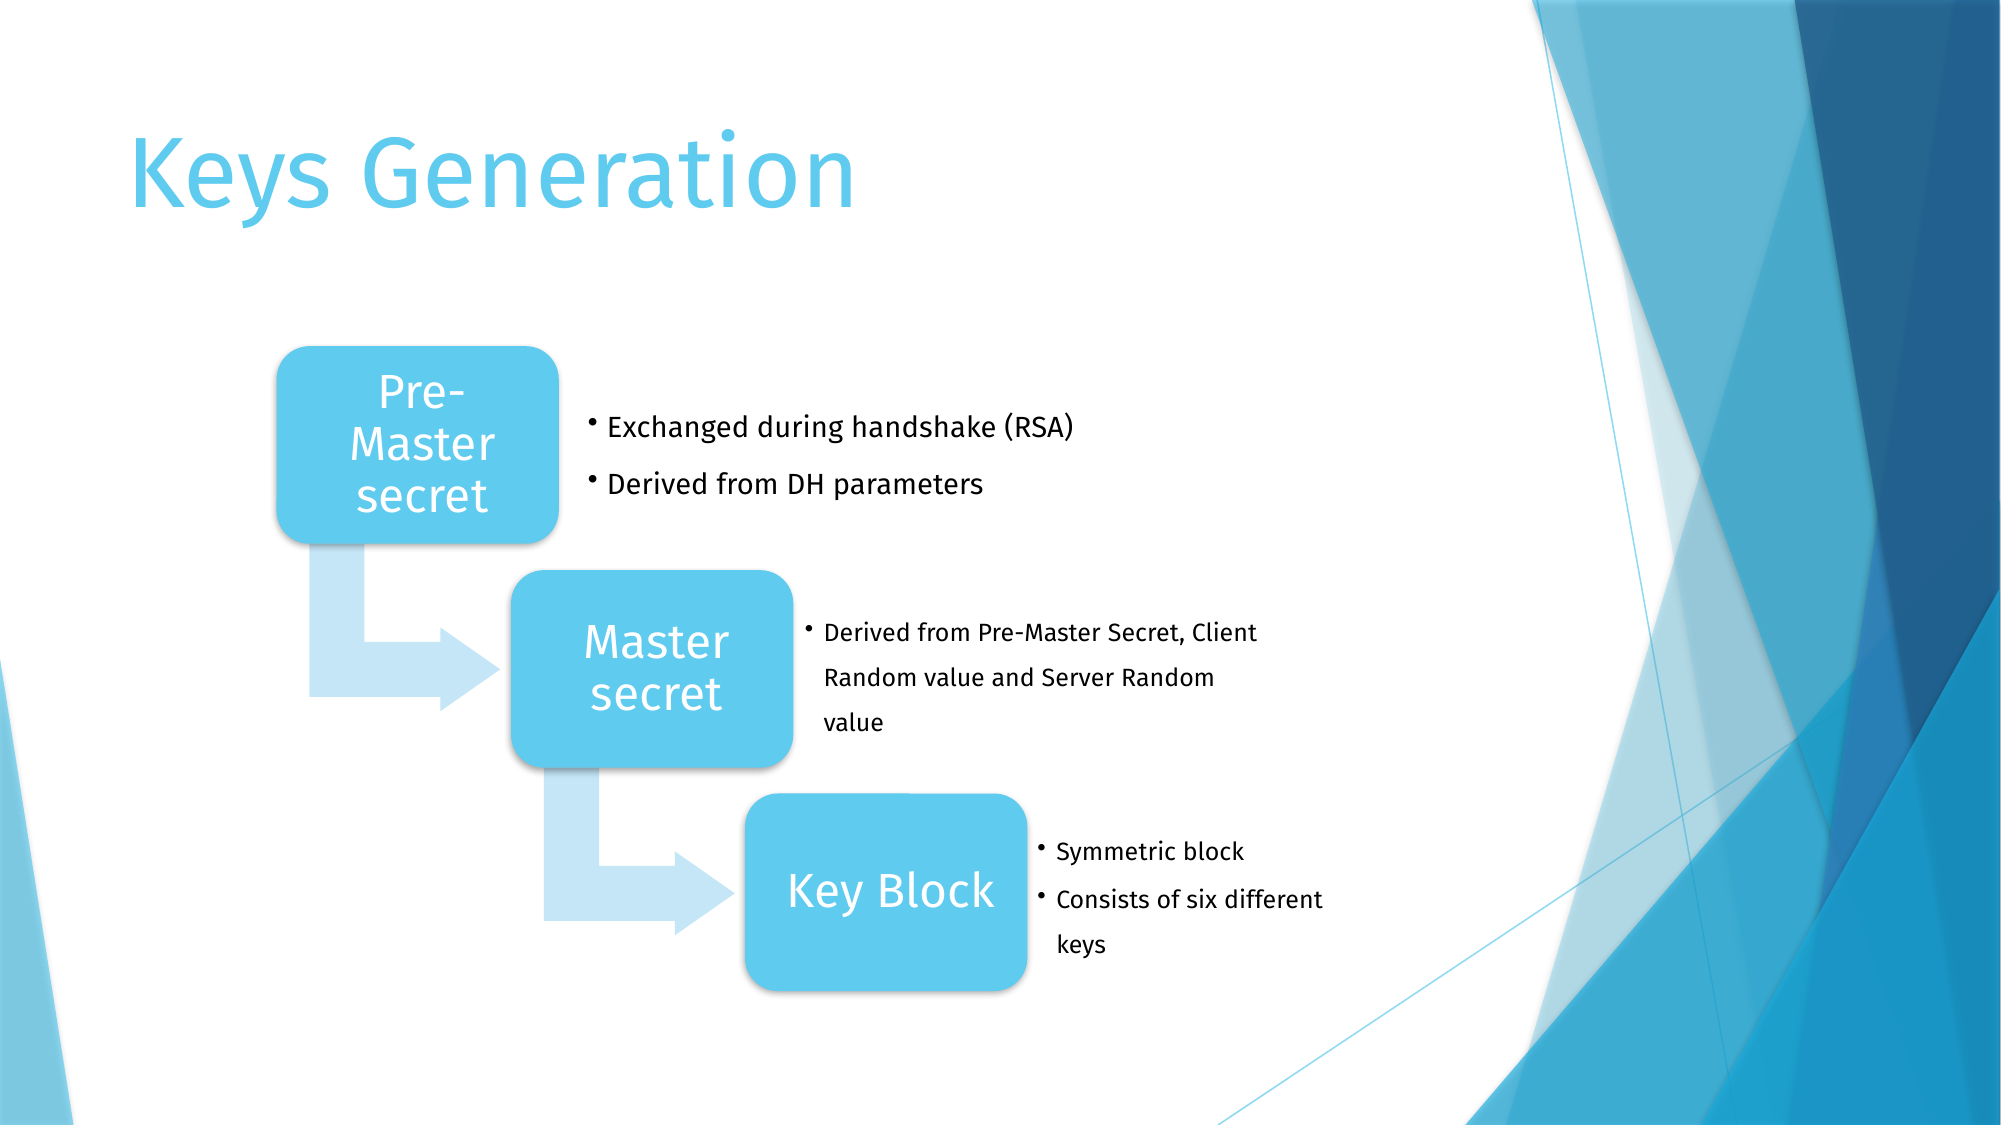

# Keys Generation
Pre-Master secret
Exchanged during handshake (RSA)
Derived from DH parameters
Master secret
Derived from Pre-Master Secret, Client Random value and Server Random value
Key Block
Symmetric block
Consists of six different keys